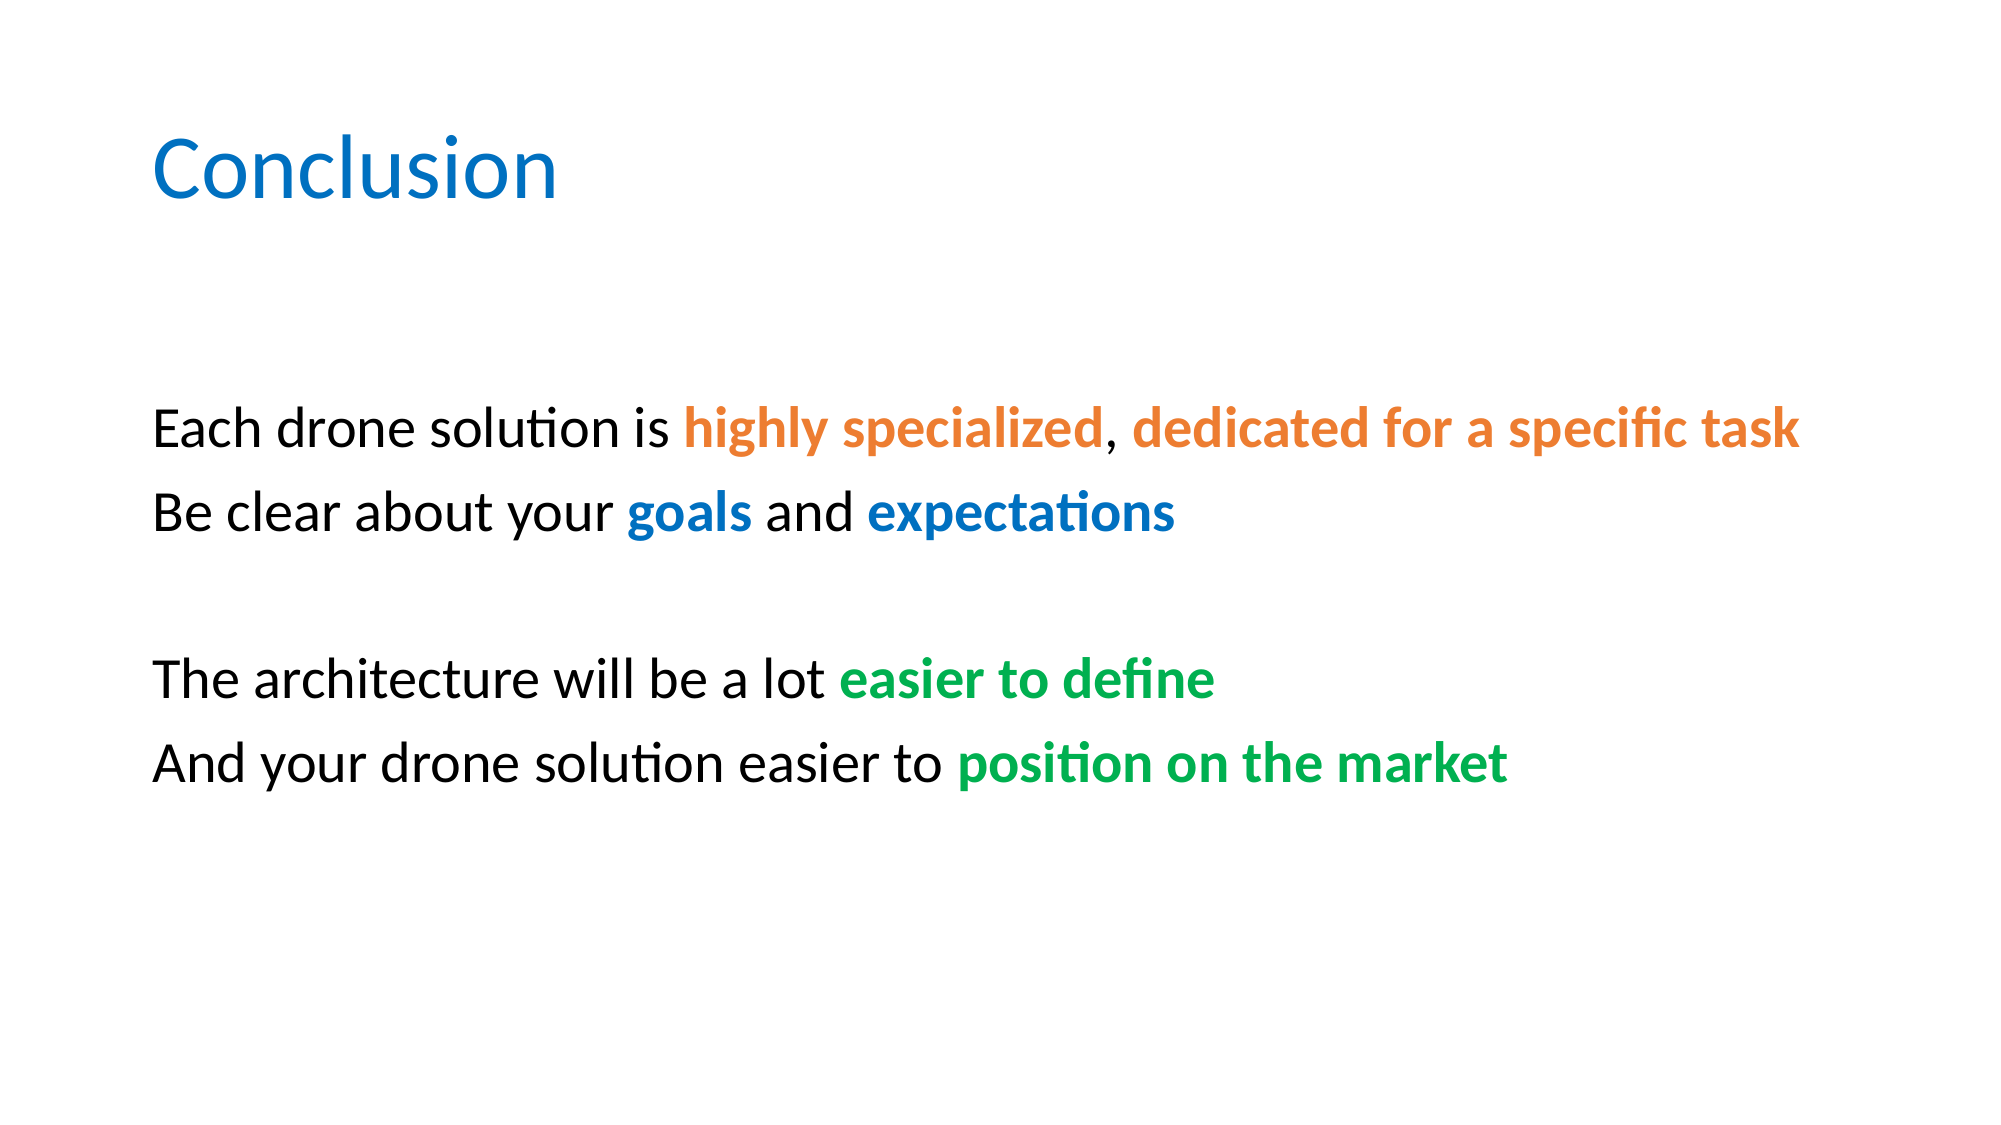

# Conclusion

Each drone solution is highly specialized, dedicated for a specific task
Be clear about your goals and expectations

The architecture will be a lot easier to define
And your drone solution easier to position on the market